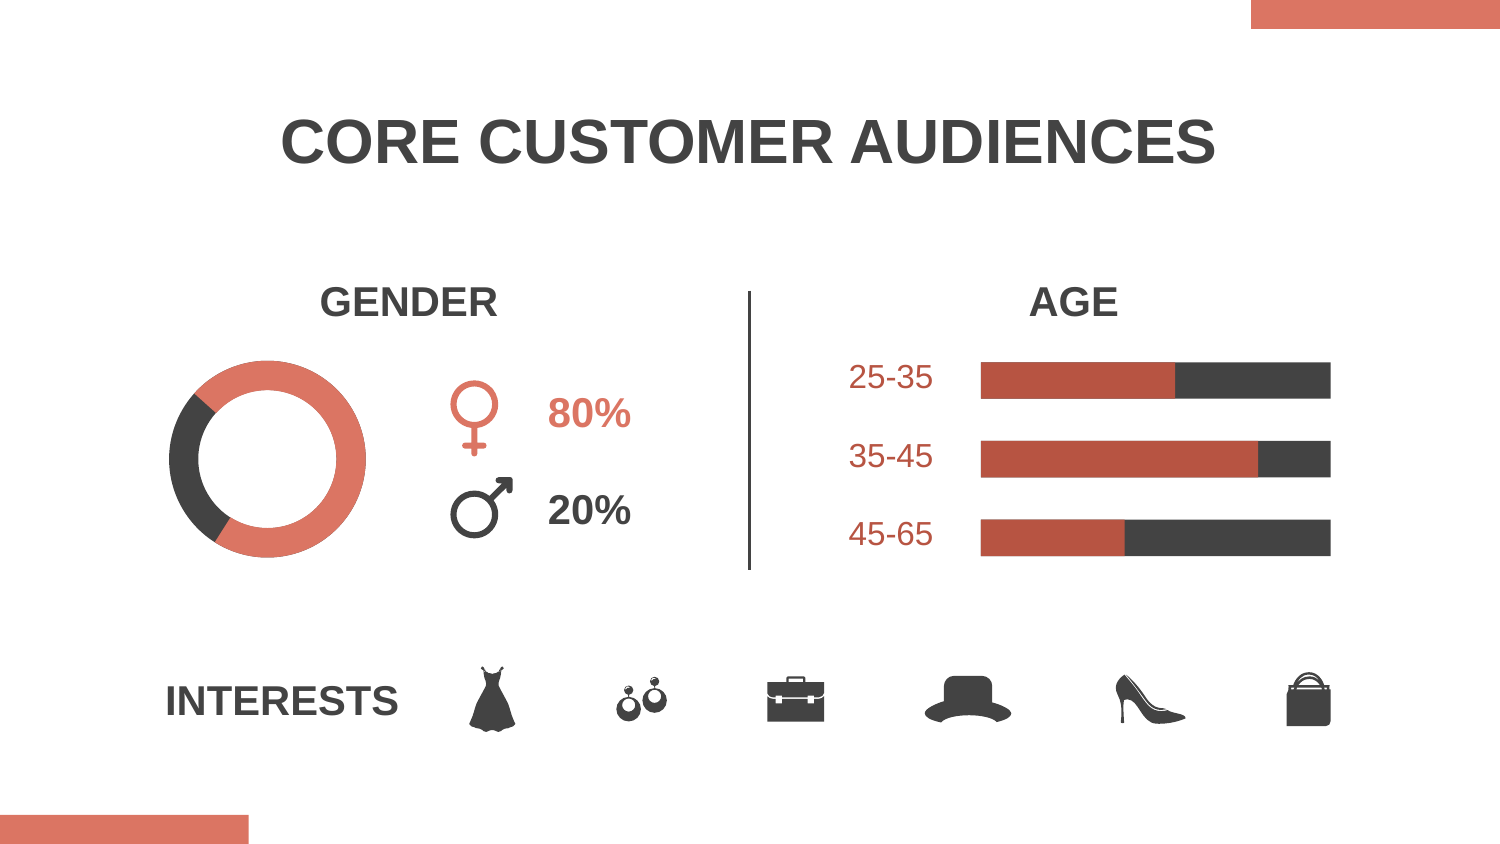

# CORE CUSTOMER AUDIENCES
GENDER
AGE
25-35

80%

35-45

20%

45-65

INTERESTS